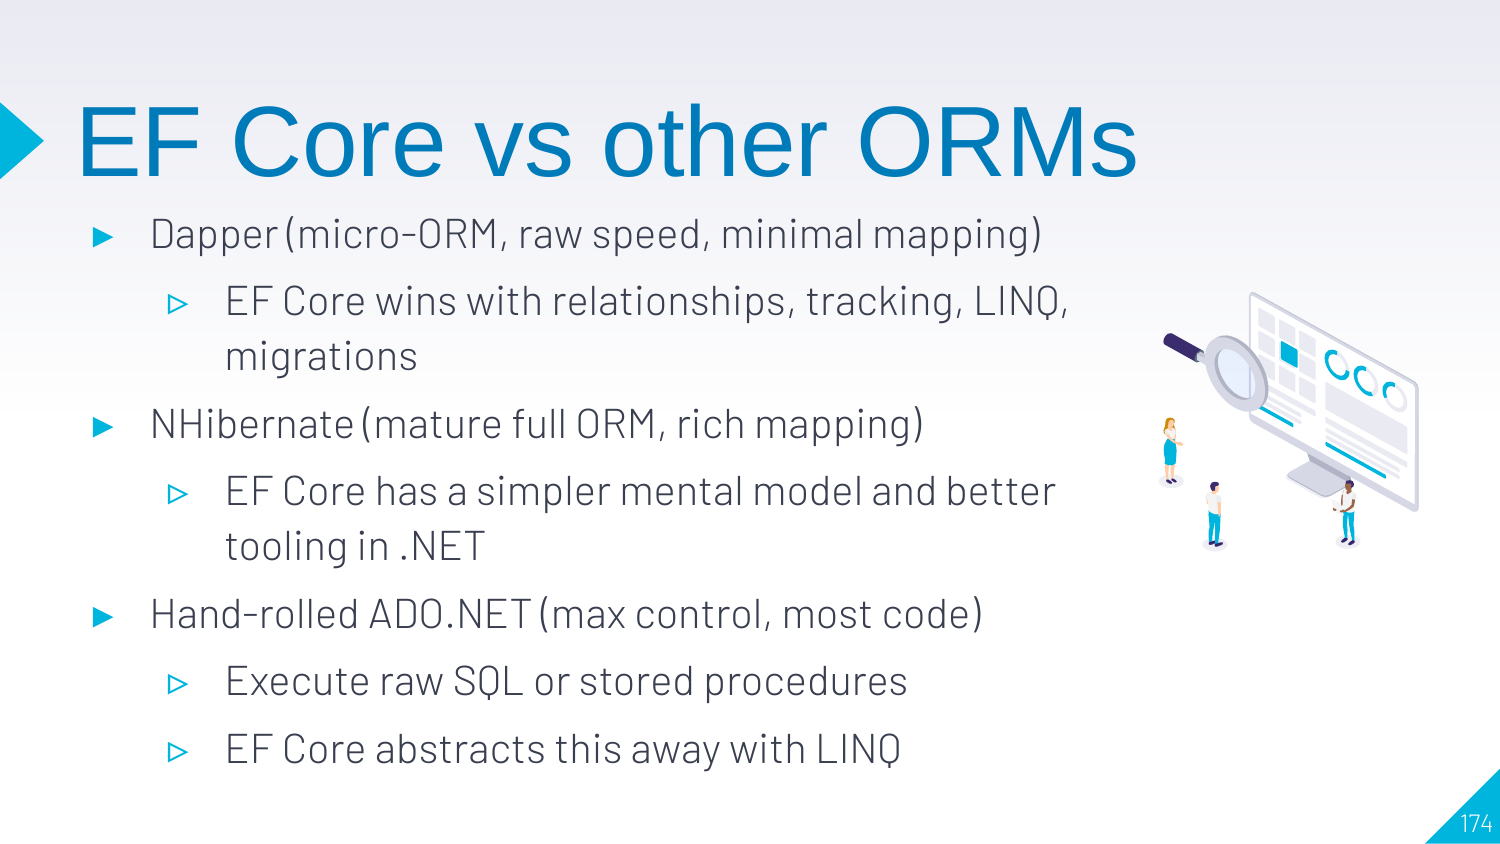

# EF Core vs other ORMs
Dapper (micro-ORM, raw speed, minimal mapping)
EF Core wins with relationships, tracking, LINQ, migrations
NHibernate (mature full ORM, rich mapping)
EF Core has a simpler mental model and better tooling in .NET
Hand-rolled ADO.NET (max control, most code)
Execute raw SQL or stored procedures
EF Core abstracts this away with LINQ

174